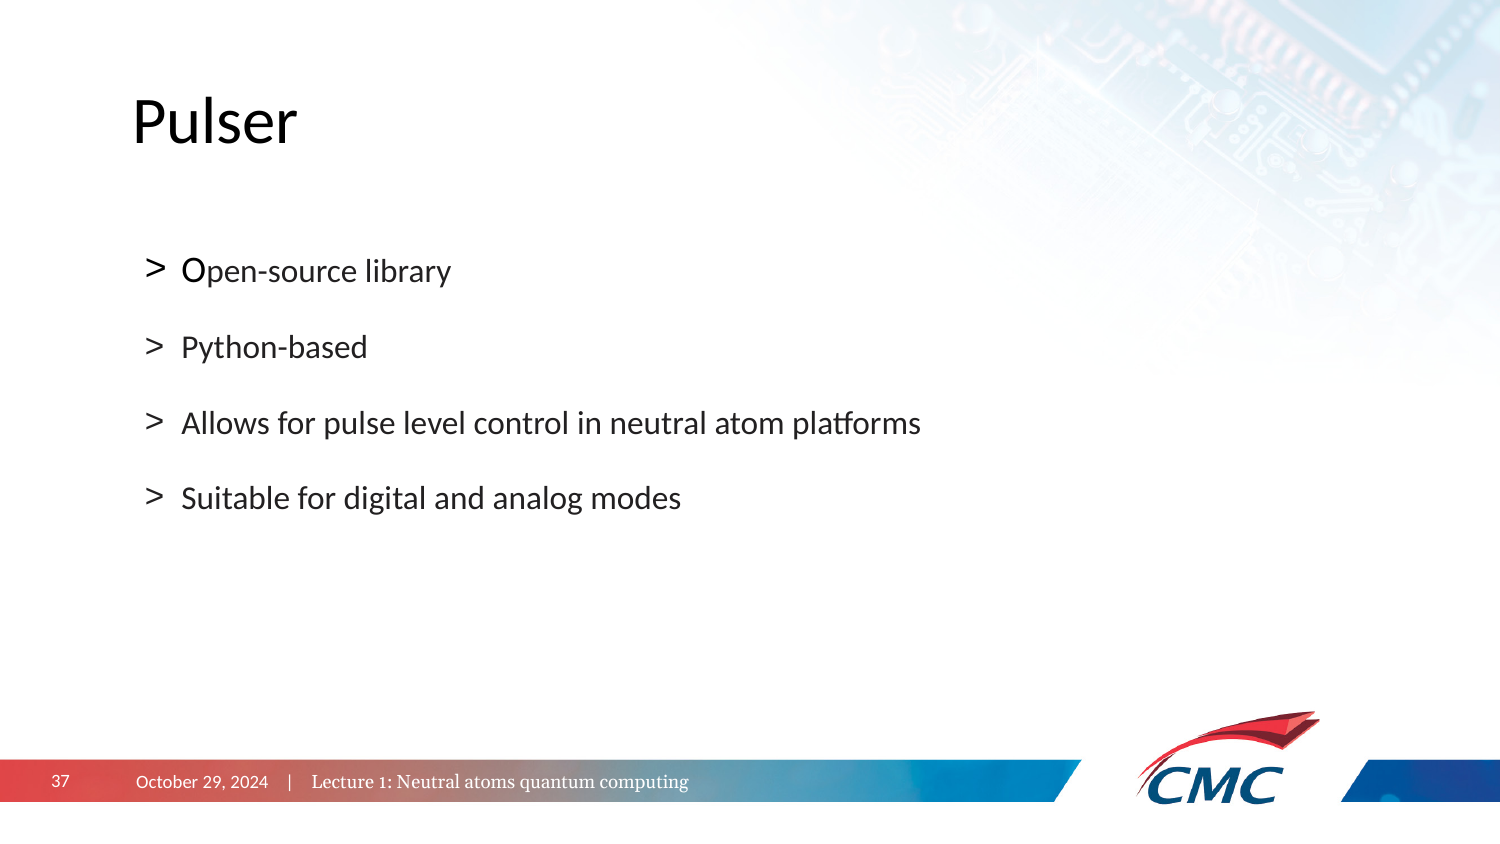

# Pulser
Open-source library
Python-based
Allows for pulse level control in neutral atom platforms
Suitable for digital and analog modes
October 29, 2024    |    Lecture 1: Neutral atoms quantum computing
37